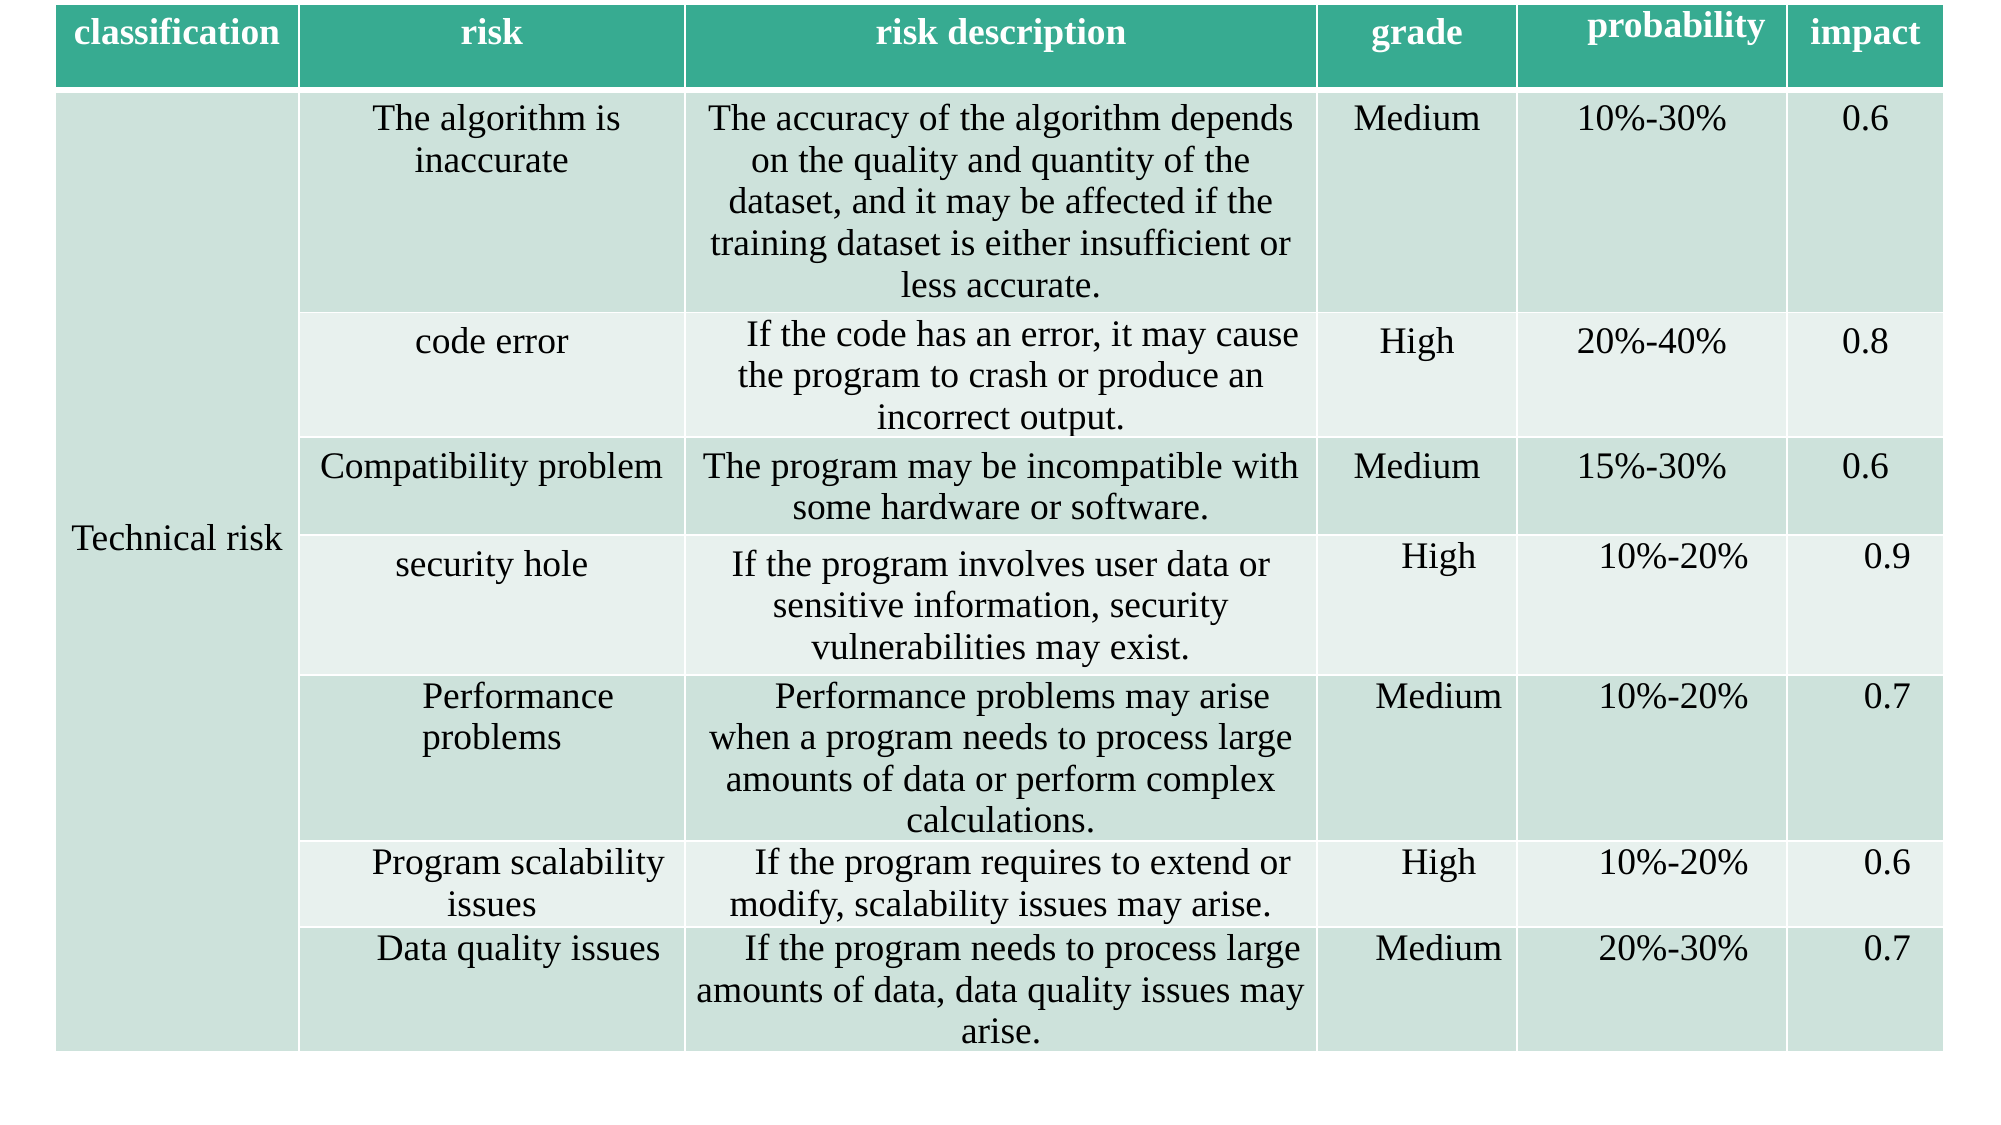

| classification | risk | risk description | grade | probability | impact |
| --- | --- | --- | --- | --- | --- |
| Technical risk | The algorithm is inaccurate | The accuracy of the algorithm depends on the quality and quantity of the dataset, and it may be affected if the training dataset is either insufficient or less accurate. | Medium | 10%-30% | 0.6 |
|  | code error | If the code has an error, it may cause the program to crash or produce an incorrect output. | High | 20%-40% | 0.8 |
|  | Compatibility problem | The program may be incompatible with some hardware or software. | Medium | 15%-30% | 0.6 |
|  | security hole | If the program involves user data or sensitive information, security vulnerabilities may exist. | High | 10%-20% | 0.9 |
|  | Performance problems | Performance problems may arise when a program needs to process large amounts of data or perform complex calculations. | Medium | 10%-20% | 0.7 |
|  | Program scalability issues | If the program requires to extend or modify, scalability issues may arise. | High | 10%-20% | 0.6 |
|  | Data quality issues | If the program needs to process large amounts of data, data quality issues may arise. | Medium | 20%-30% | 0.7 |